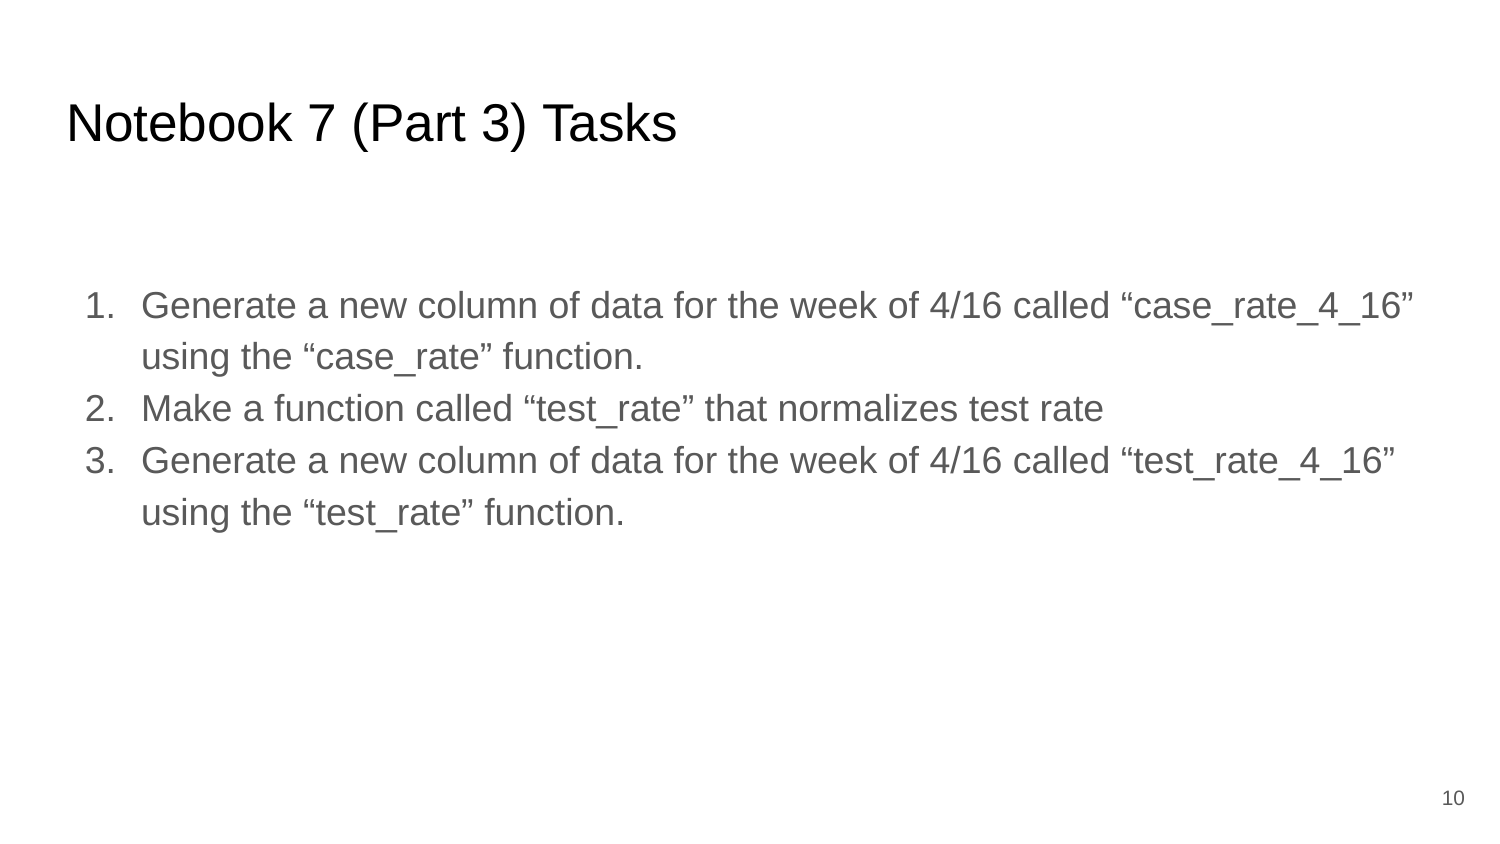

# Notebook 7 (Part 3) Tasks

Generate a new column of data for the week of 4/16 called “case_rate_4_16” using the “case_rate” function.
Make a function called “test_rate” that normalizes test rate
Generate a new column of data for the week of 4/16 called “test_rate_4_16” using the “test_rate” function.

10